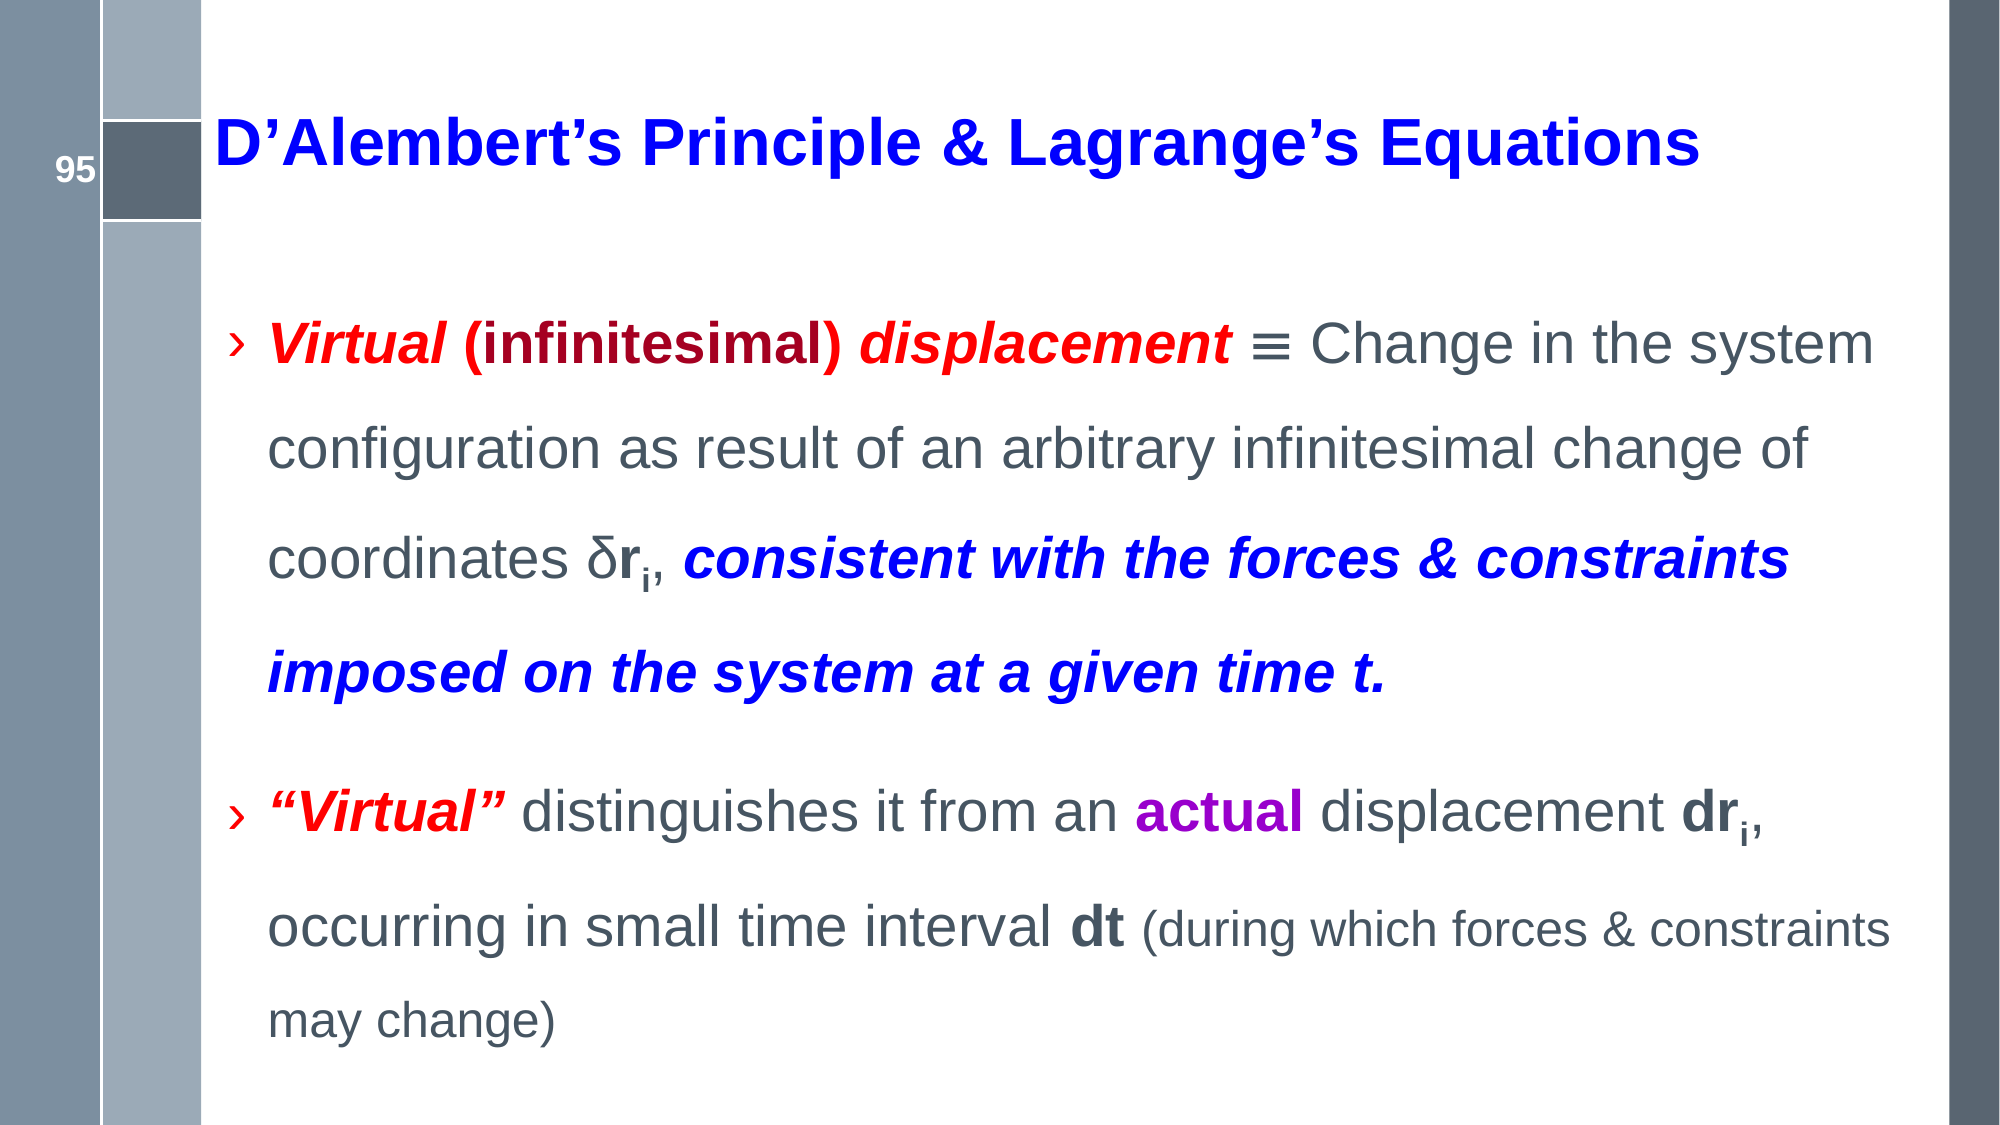

# D’Alembert’s Principle & Lagrange’s Equations
Virtual (infinitesimal) displacement ≡ Change in the system configuration as result of an arbitrary infinitesimal change of coordinates δri, consistent with the forces & constraints imposed on the system at a given time t.
“Virtual” distinguishes it from an actual displacement dri, occurring in small time interval dt (during which forces & constraints may change)